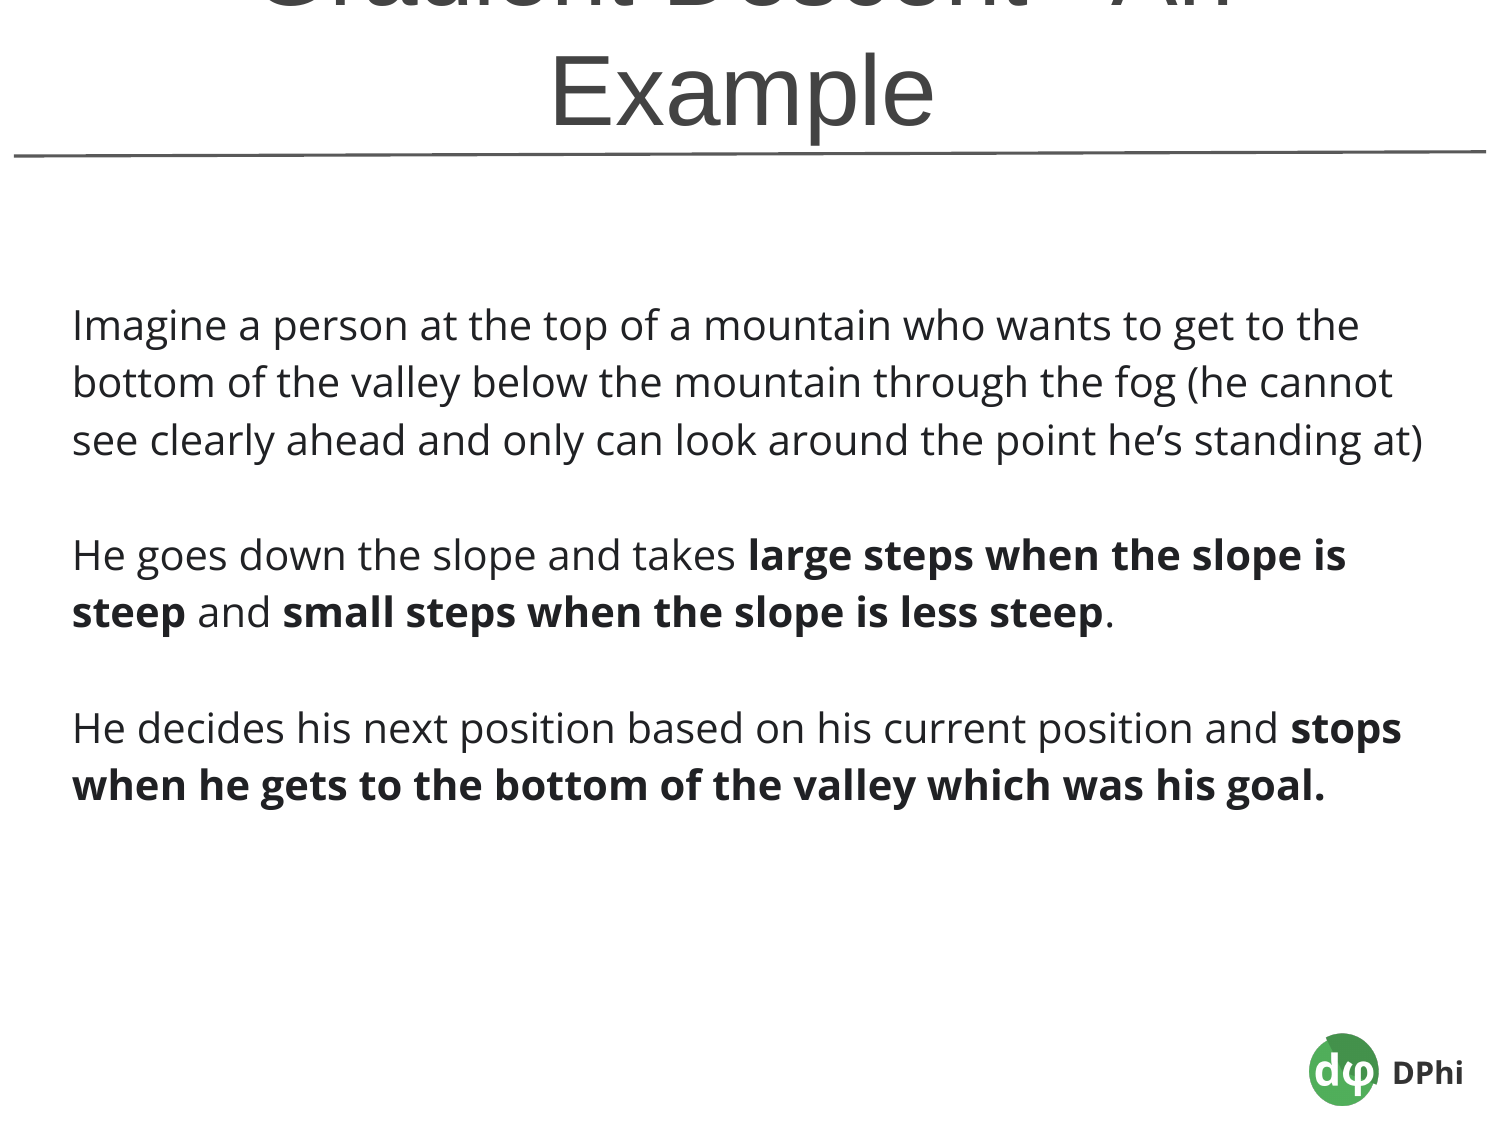

Gradient Descent - An Example
Imagine a person at the top of a mountain who wants to get to the bottom of the valley below the mountain through the fog (he cannot see clearly ahead and only can look around the point he’s standing at)

He goes down the slope and takes large steps when the slope is steep and small steps when the slope is less steep.

He decides his next position based on his current position and stops when he gets to the bottom of the valley which was his goal.